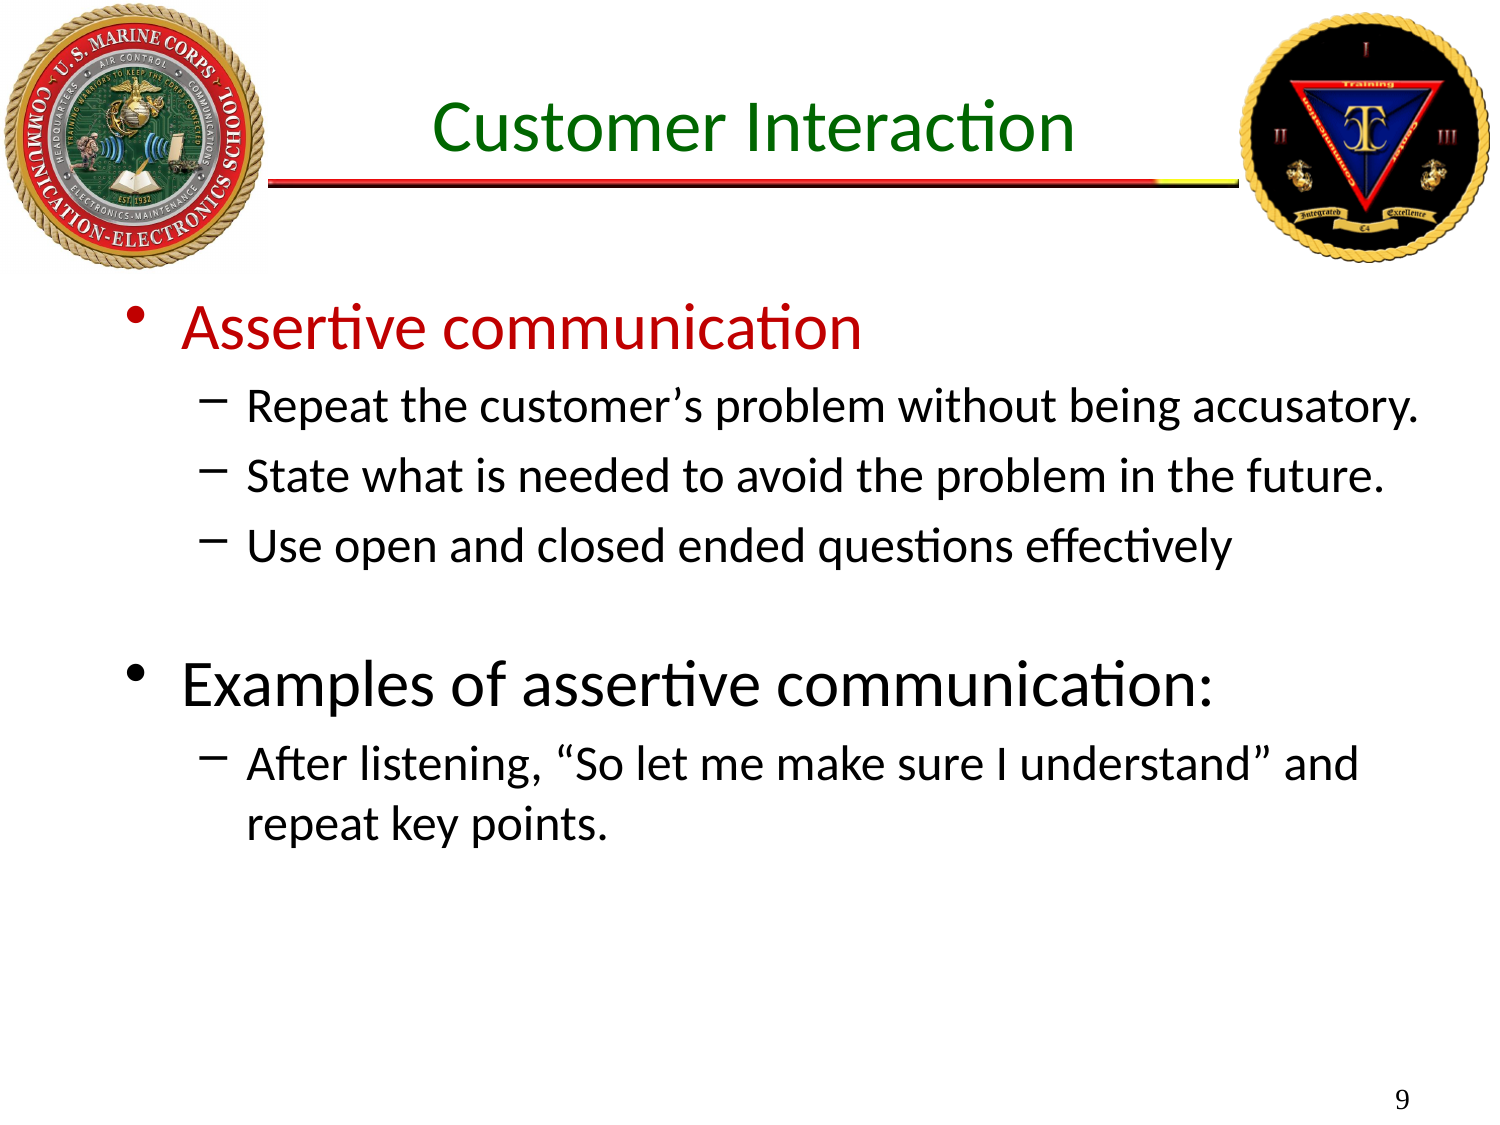

Customer Interaction
Assertive communication
Repeat the customer’s problem without being accusatory.
State what is needed to avoid the problem in the future.
Use open and closed ended questions effectively

Examples of assertive communication:
After listening, “So let me make sure I understand” and repeat key points.